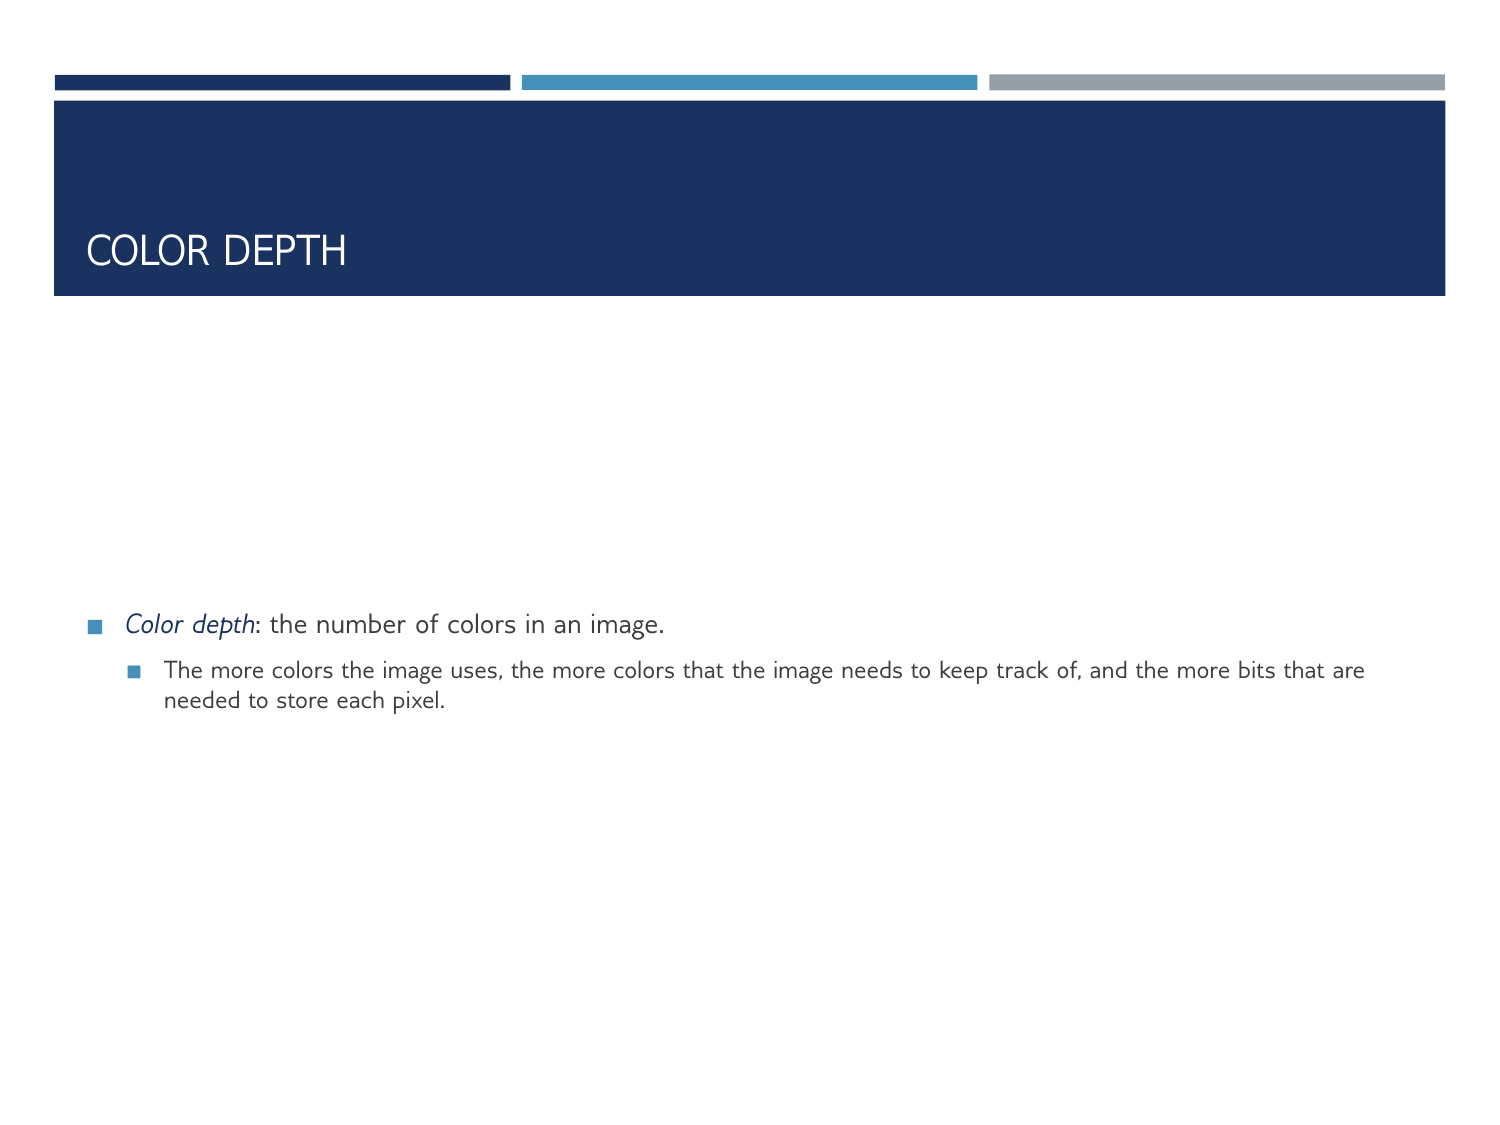

# COLOR DEPTH
Color depth: the number of colors in an image.
The more colors the image uses, the more colors that the image needs to keep track of, and the more bits that are needed to store each pixel.